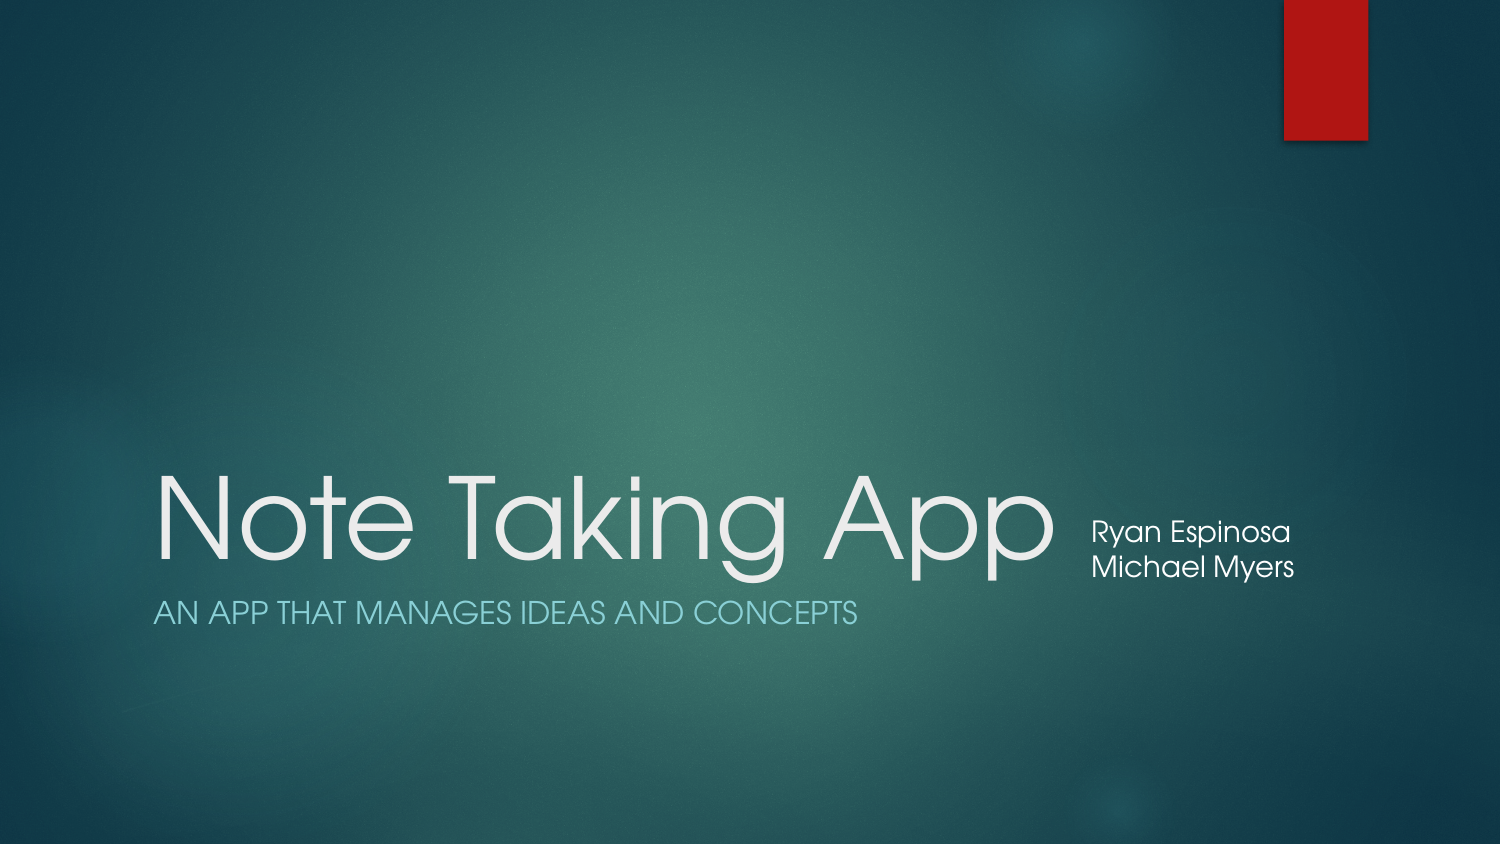

# Note Taking App
Ryan Espinosa
Michael Myers
An app that manages ideas and concepts